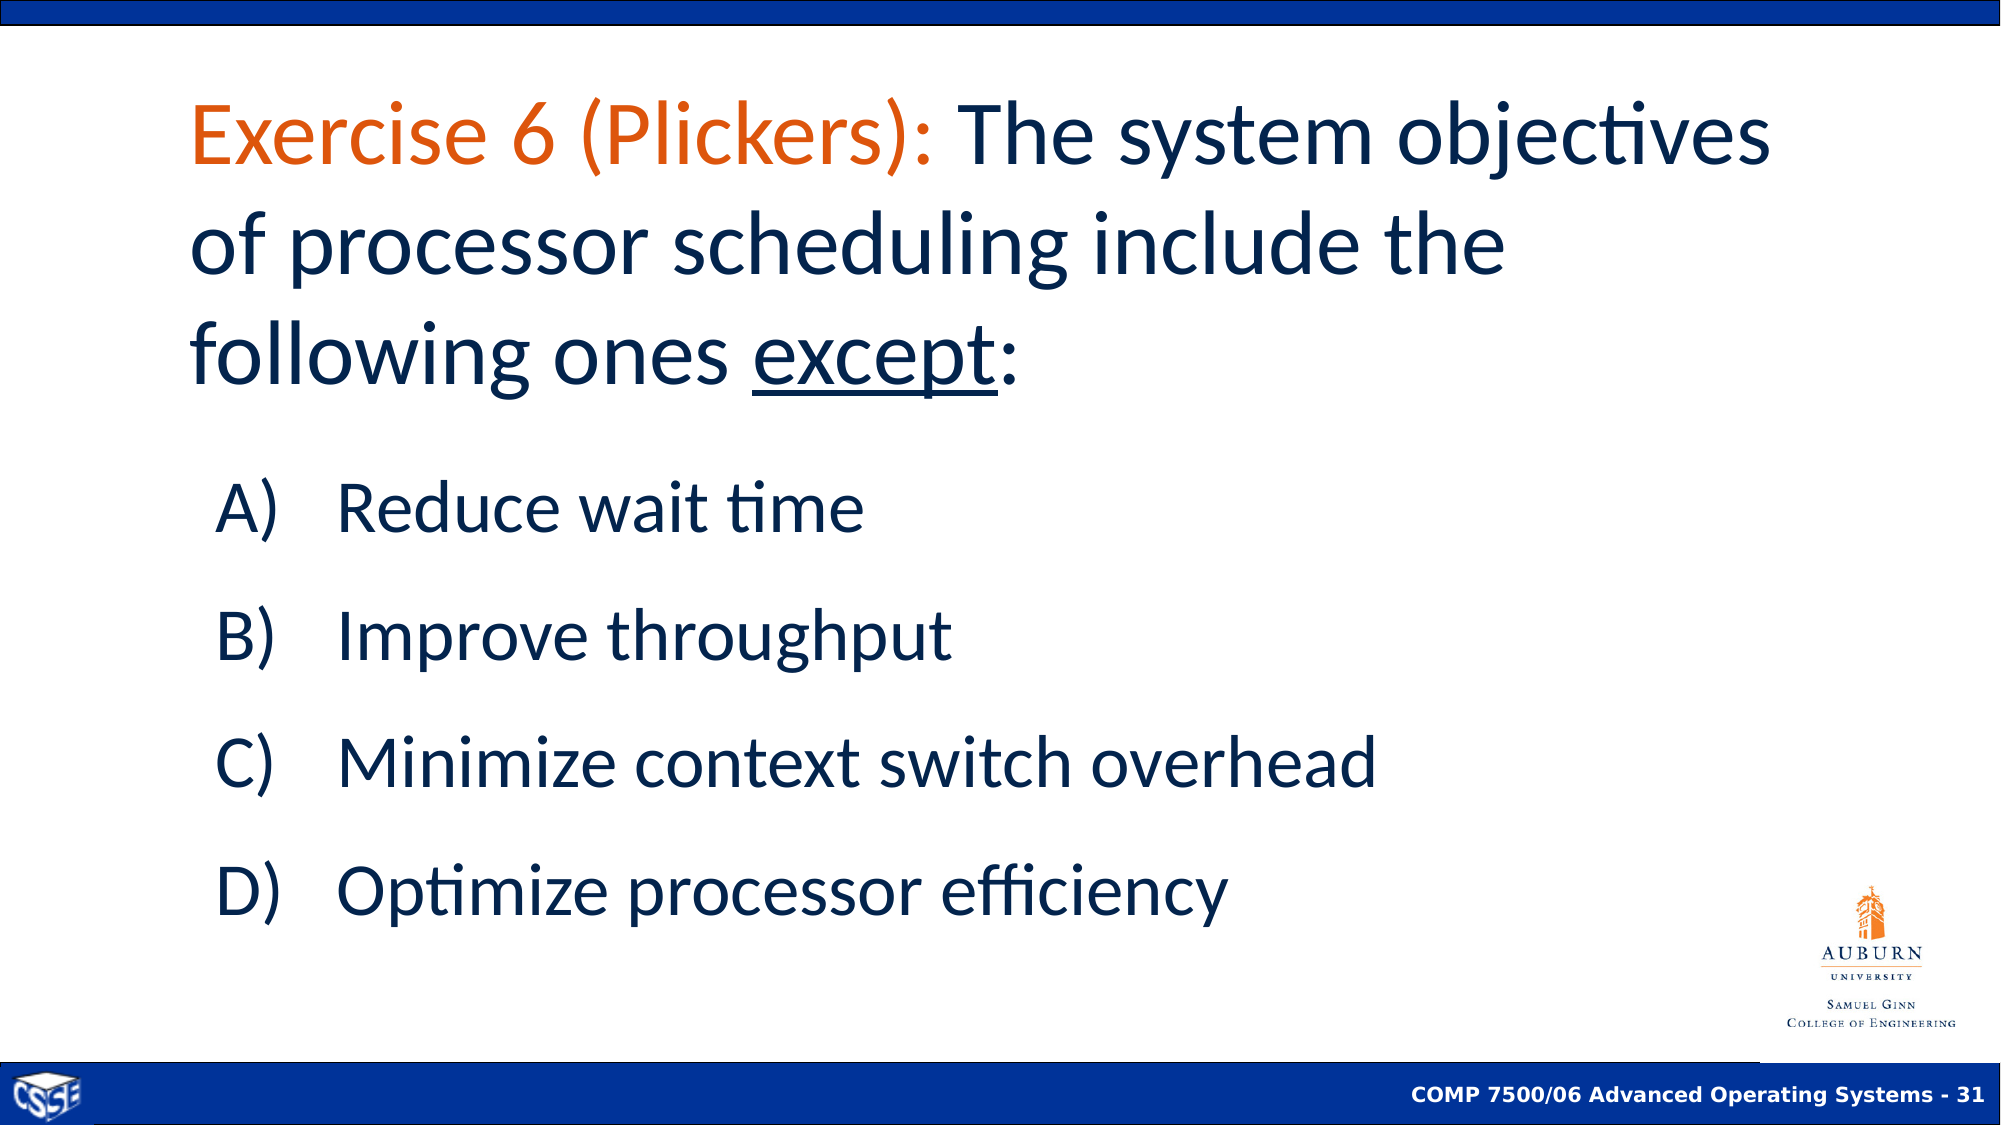

# Exercise 6 (Plickers): The system objectives of processor scheduling include the following ones except:
Reduce wait time
Improve throughput
Minimize context switch overhead
Optimize processor efficiency